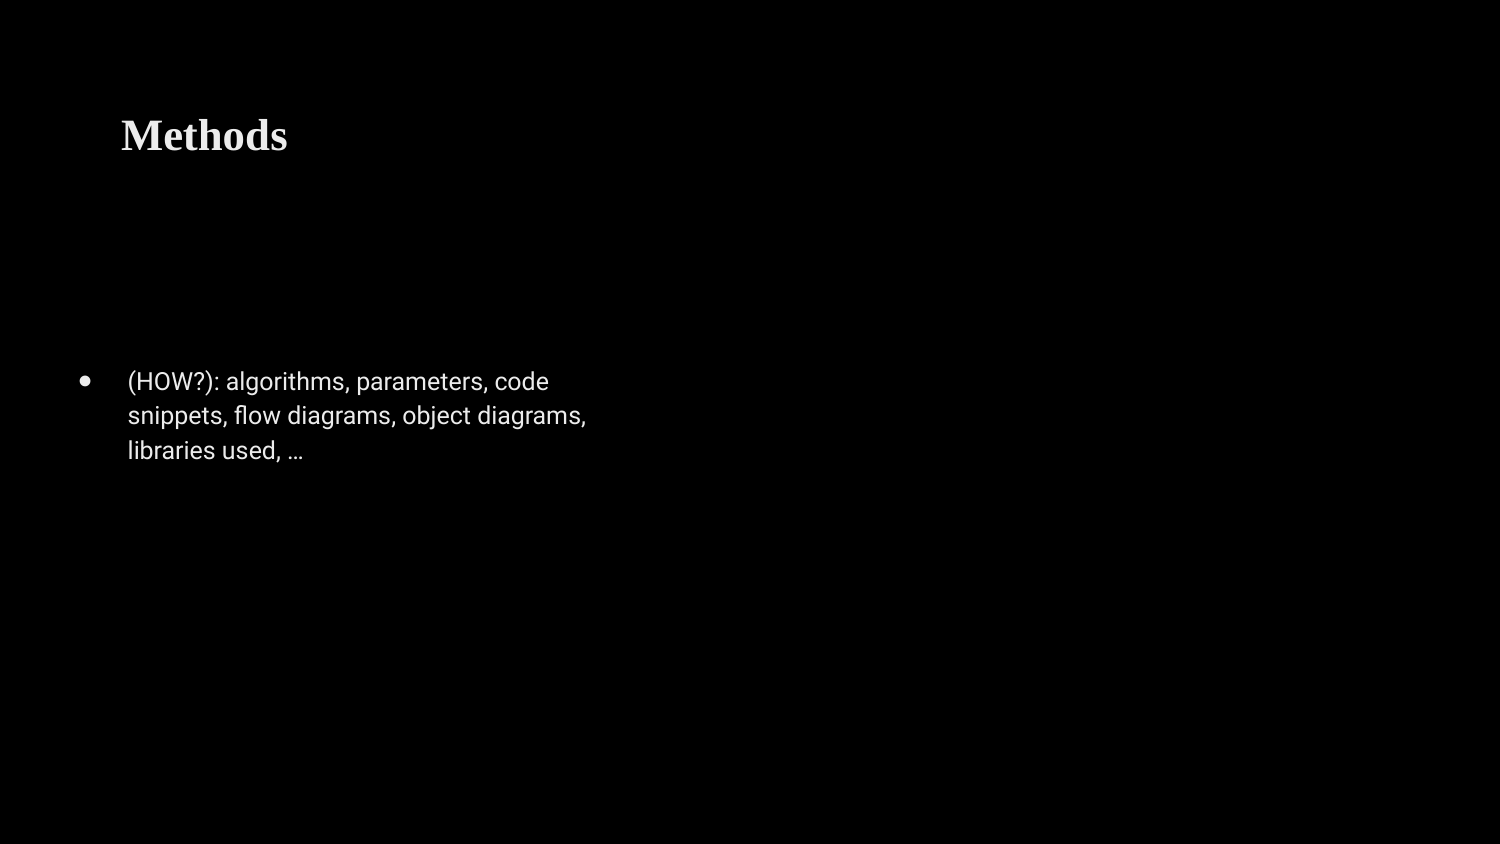

Methods
(HOW?): algorithms, parameters, code snippets, flow diagrams, object diagrams, libraries used, …